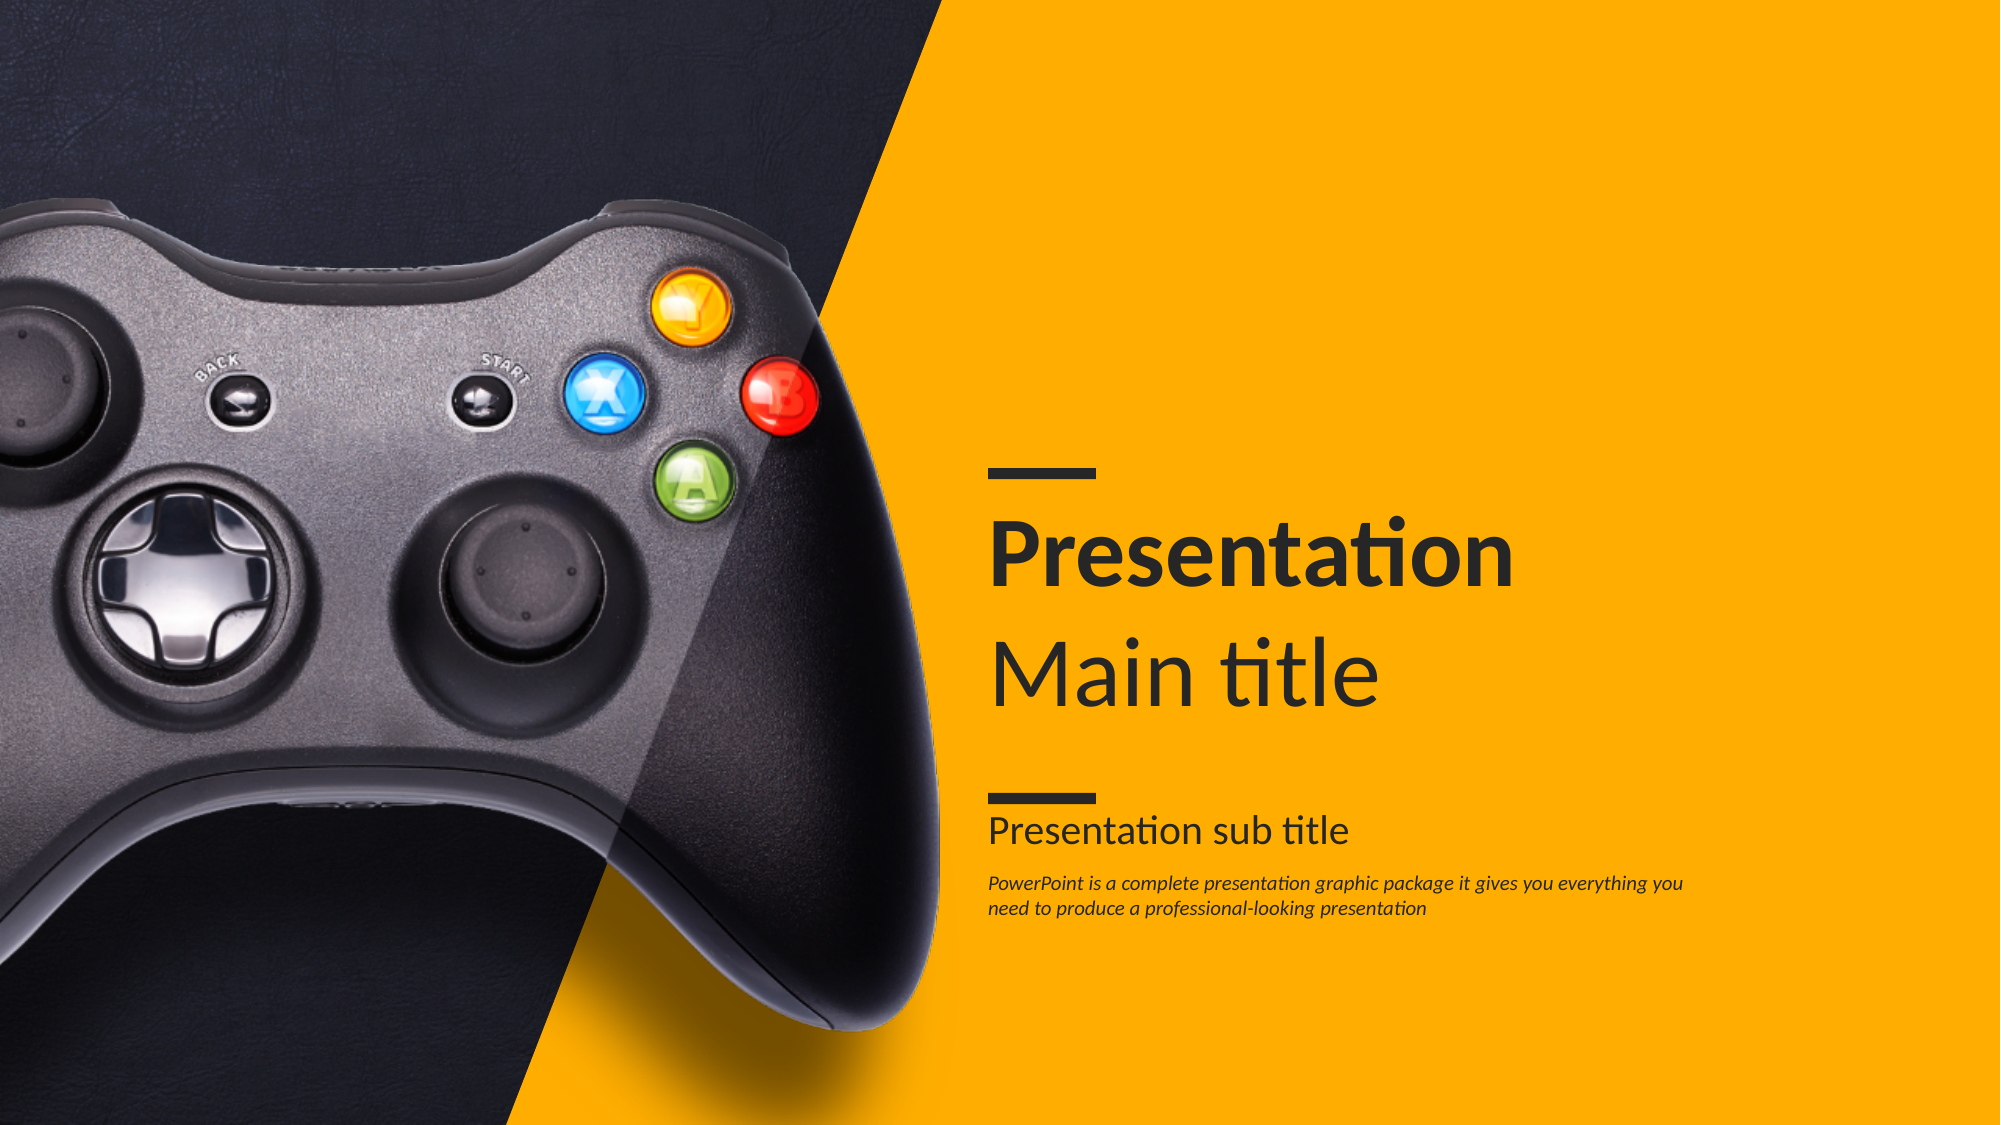

Presentation
Main title
Presentation sub title
PowerPoint is a complete presentation graphic package it gives you everything you need to produce a professional-looking presentation